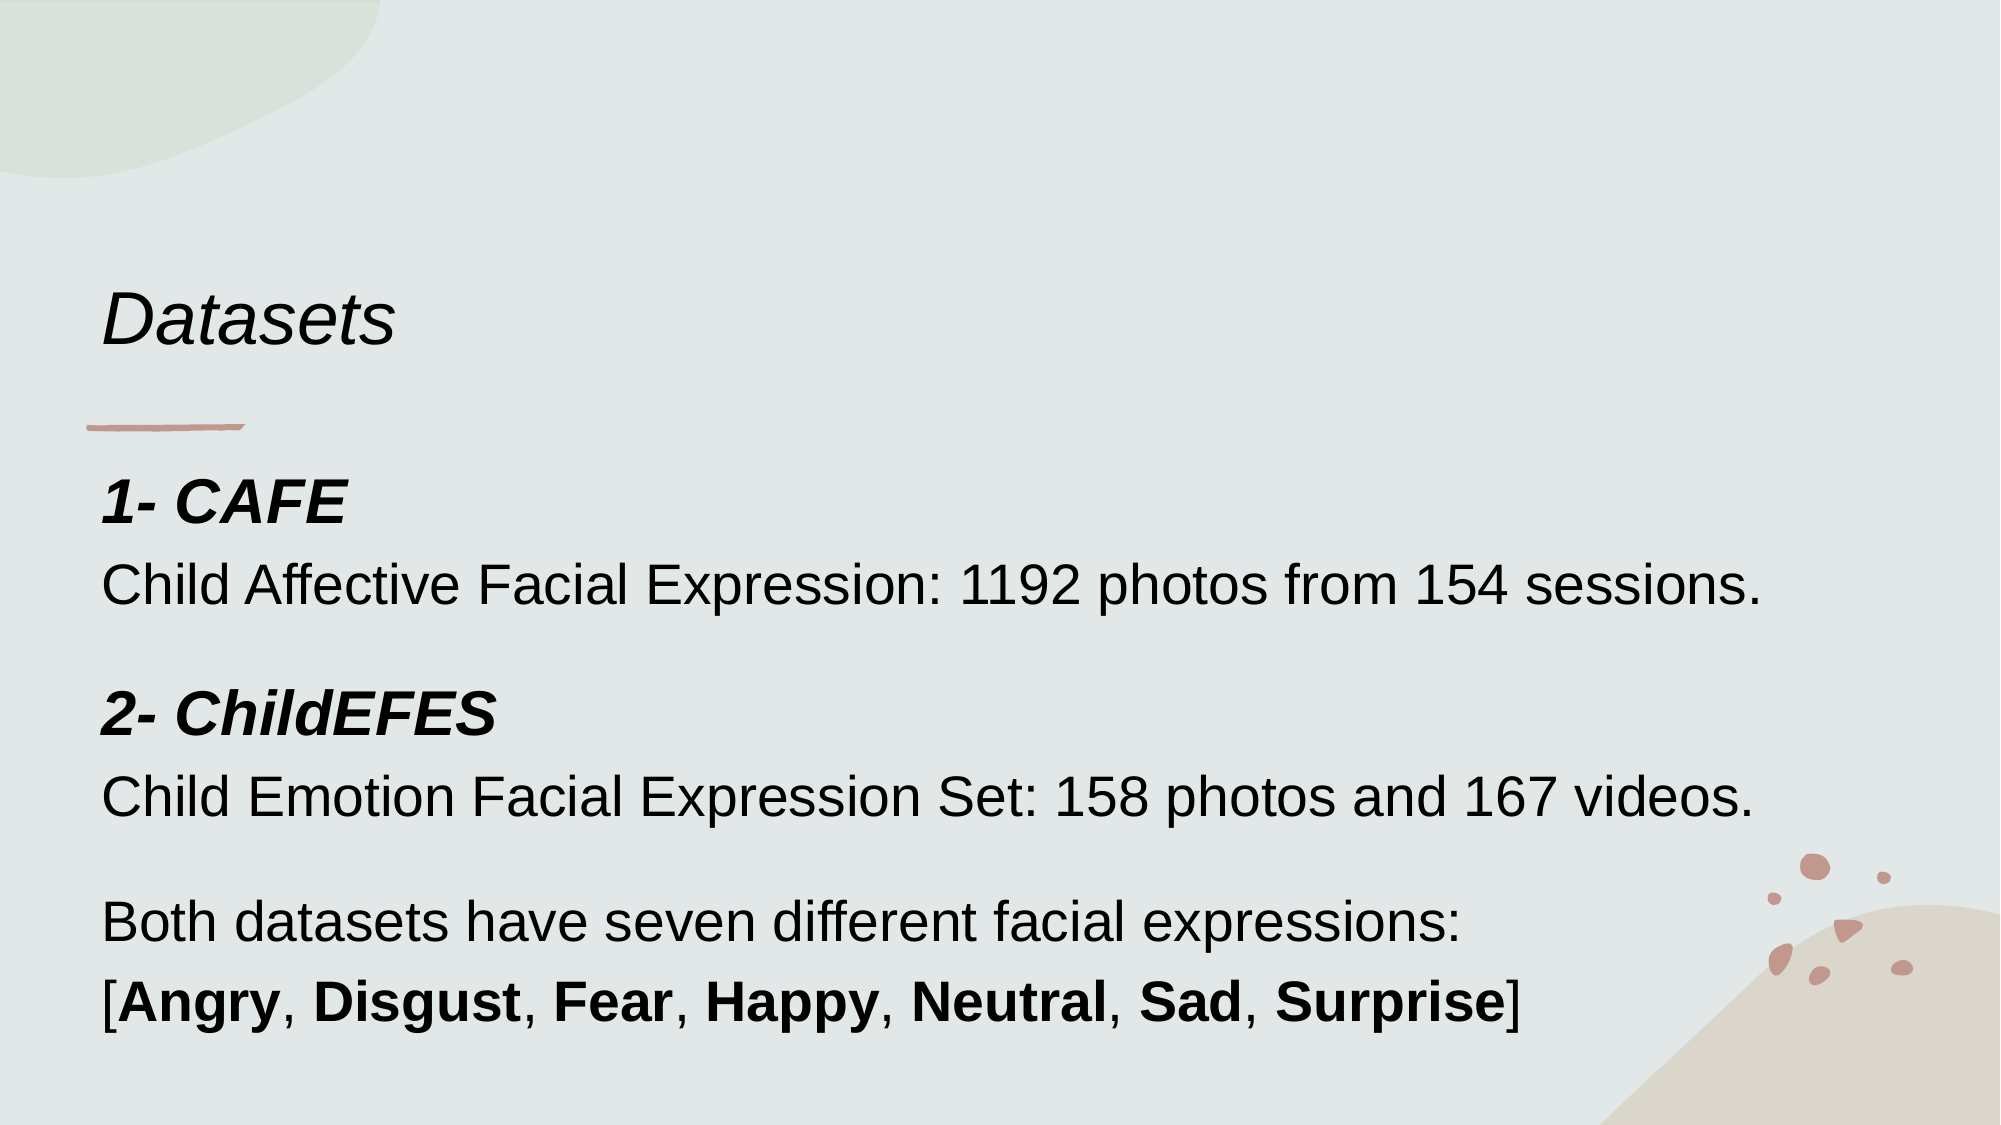

Datasets

1- CAFE
Child Affective Facial Expression: 1192 photos from 154 sessions.

2- ChildEFES
Child Emotion Facial Expression Set: 158 photos and 167 videos.

Both datasets have seven different facial expressions:
[Angry, Disgust, Fear, Happy, Neutral, Sad, Surprise]